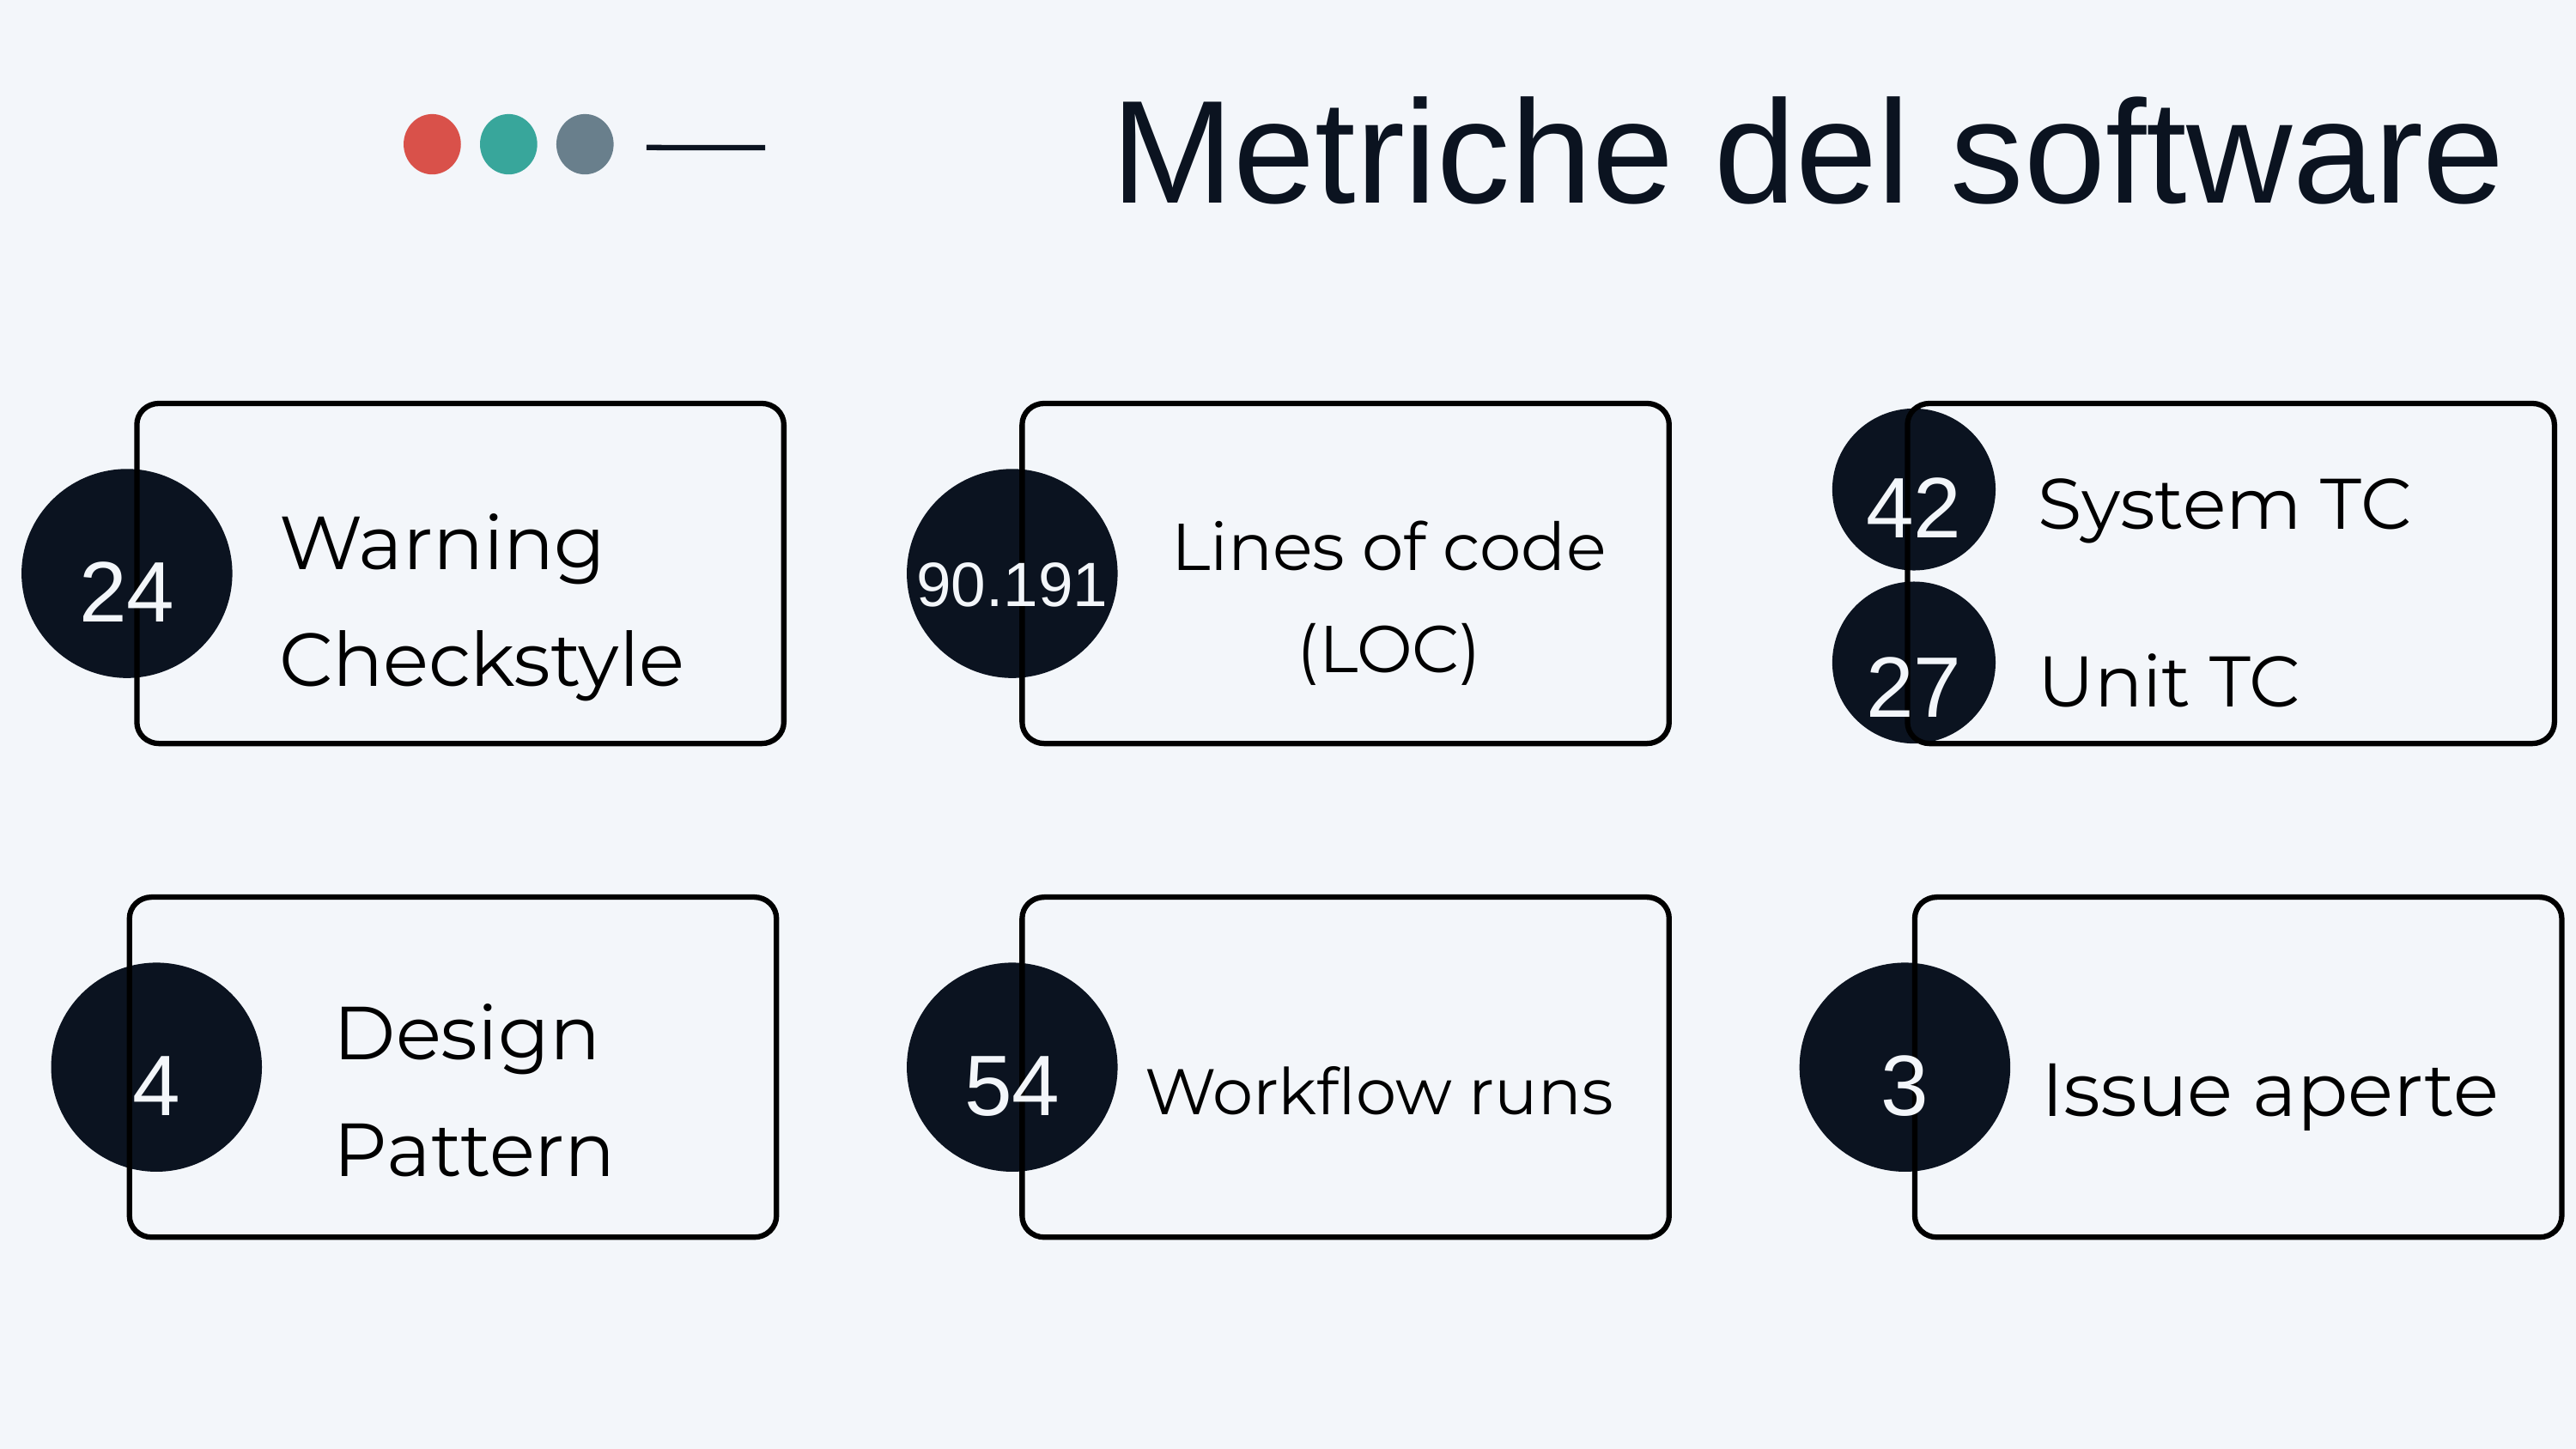

Metriche del software

Warning Checkstyle

24

Lines of code
(LOC)
90.191

System TC

Unit TC
27
42

Design Pattern

4

54
Workflow runs

3
Issue aperte